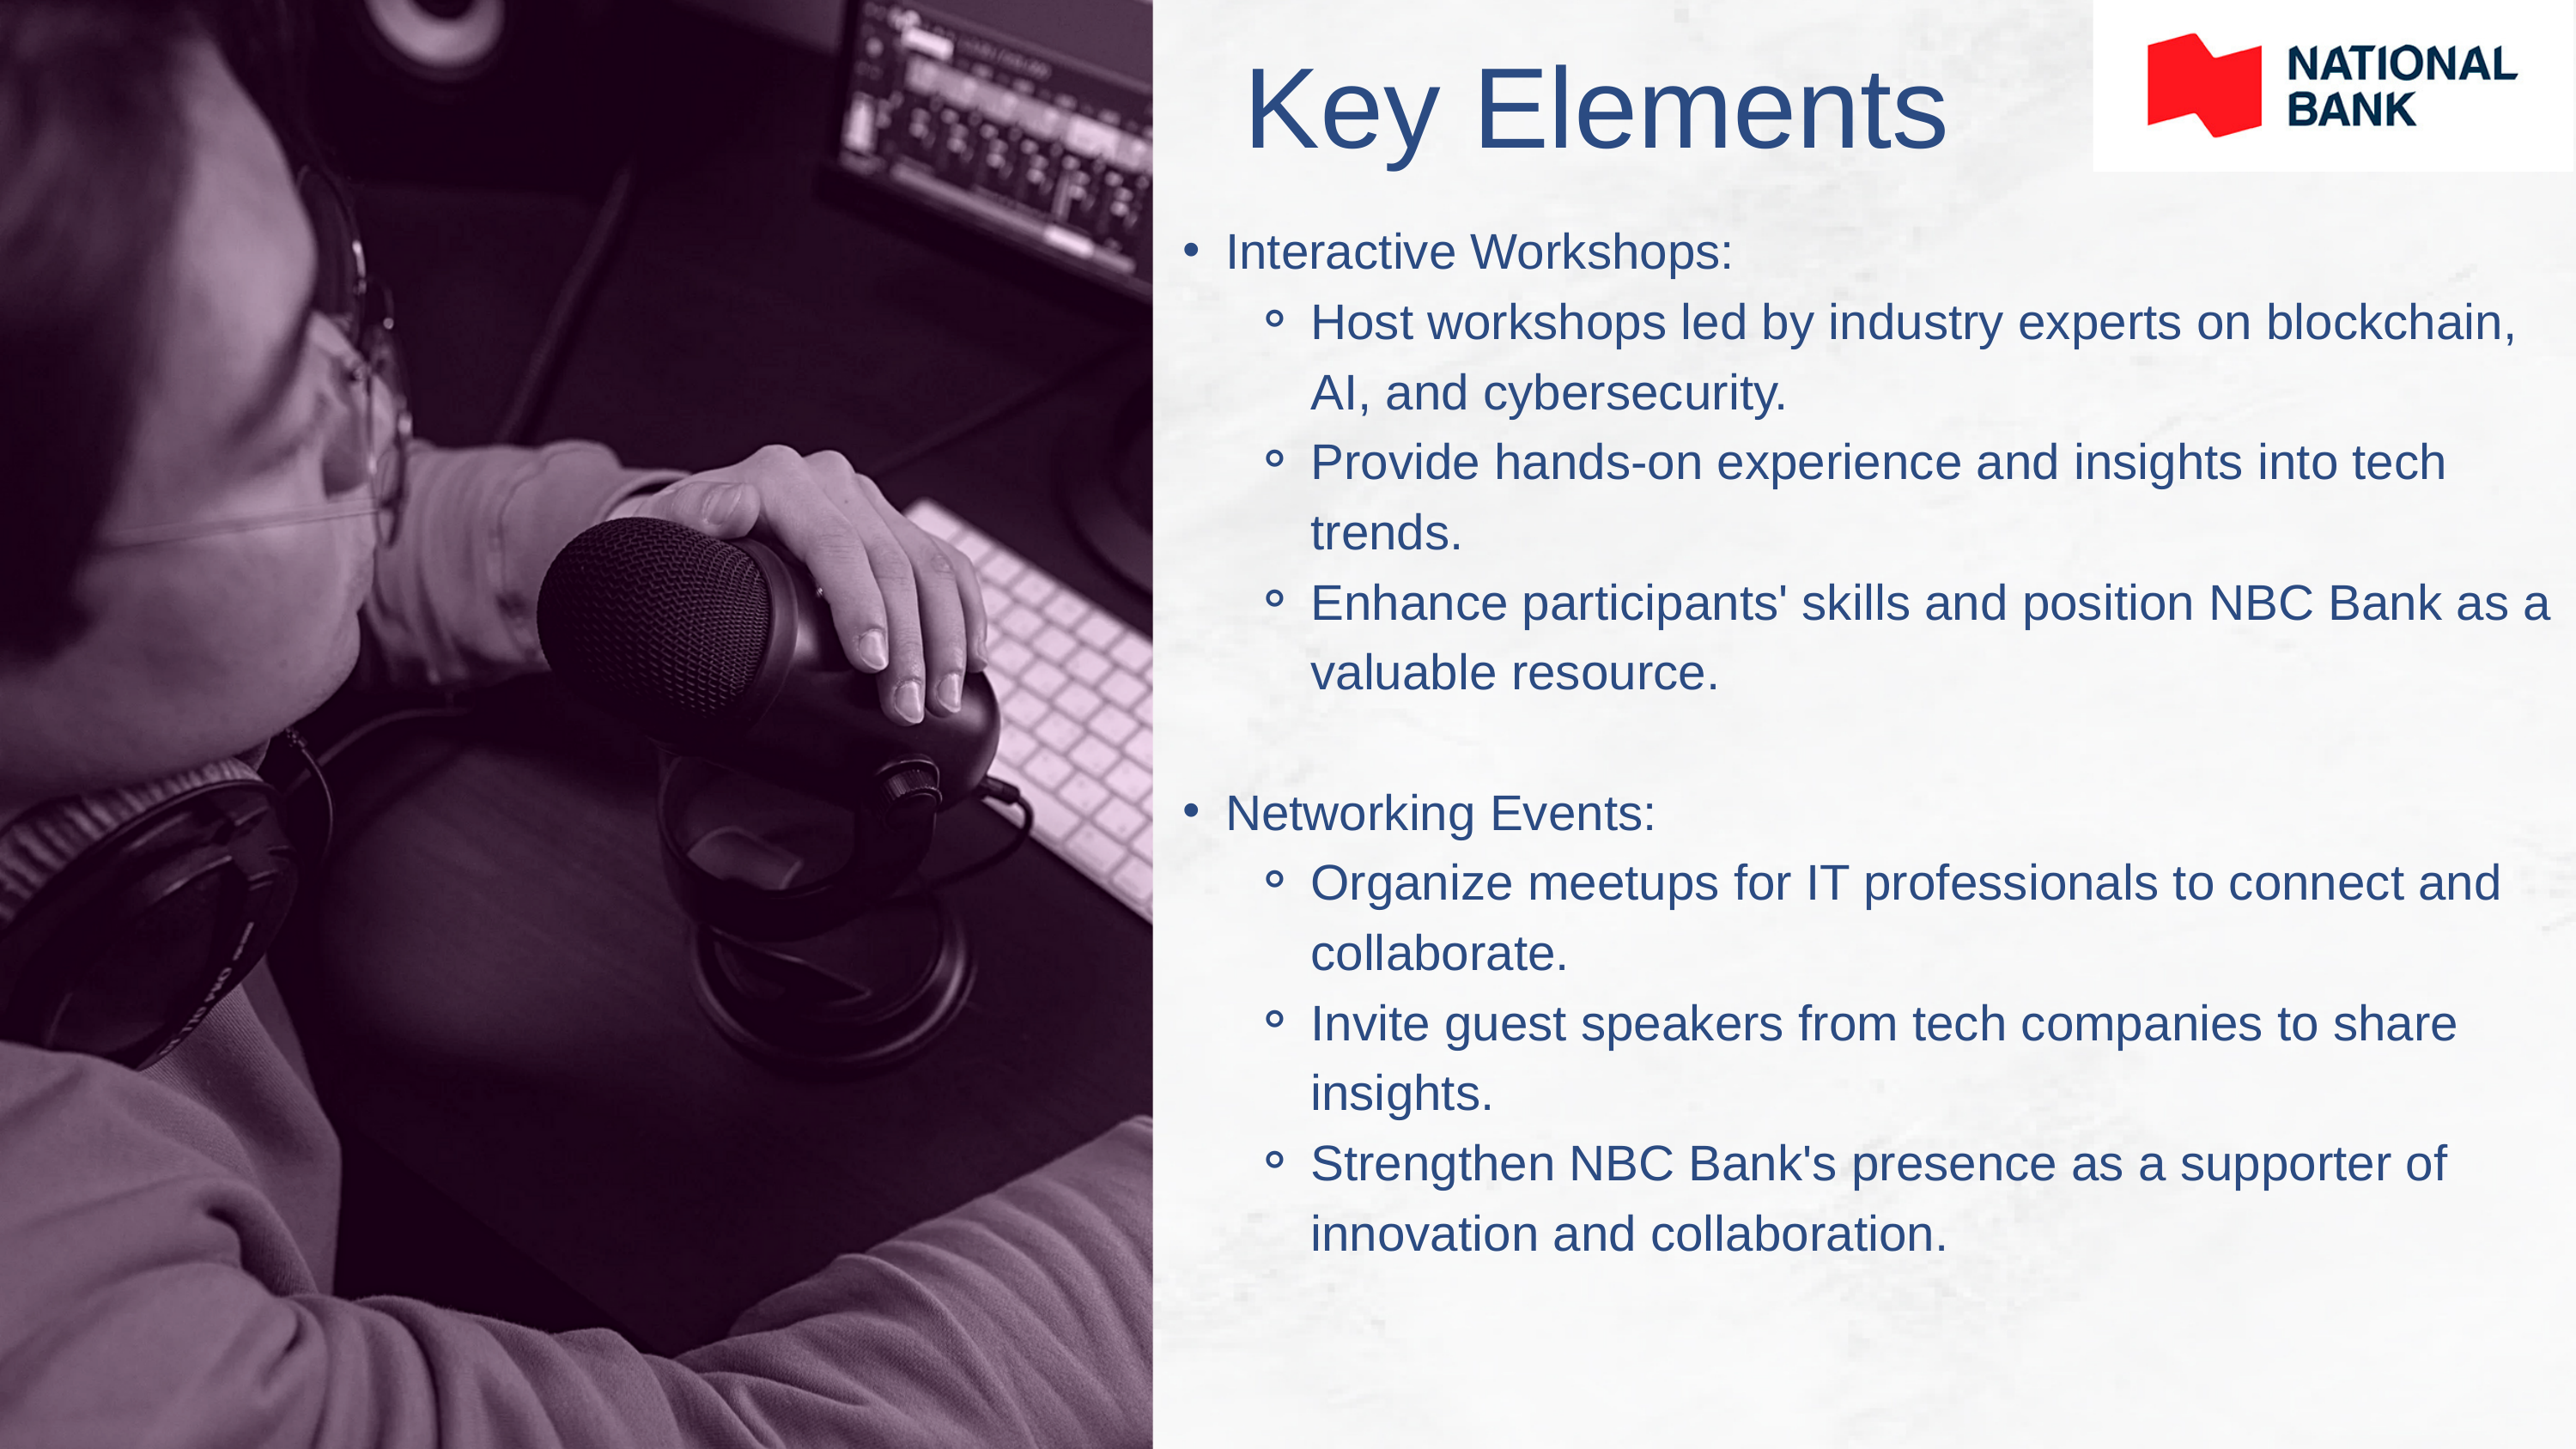

Key Elements
Interactive Workshops:
Host workshops led by industry experts on blockchain, AI, and cybersecurity.
Provide hands-on experience and insights into tech trends.
Enhance participants' skills and position NBC Bank as a valuable resource.

Networking Events:
Organize meetups for IT professionals to connect and collaborate.
Invite guest speakers from tech companies to share insights.
Strengthen NBC Bank's presence as a supporter of innovation and collaboration.